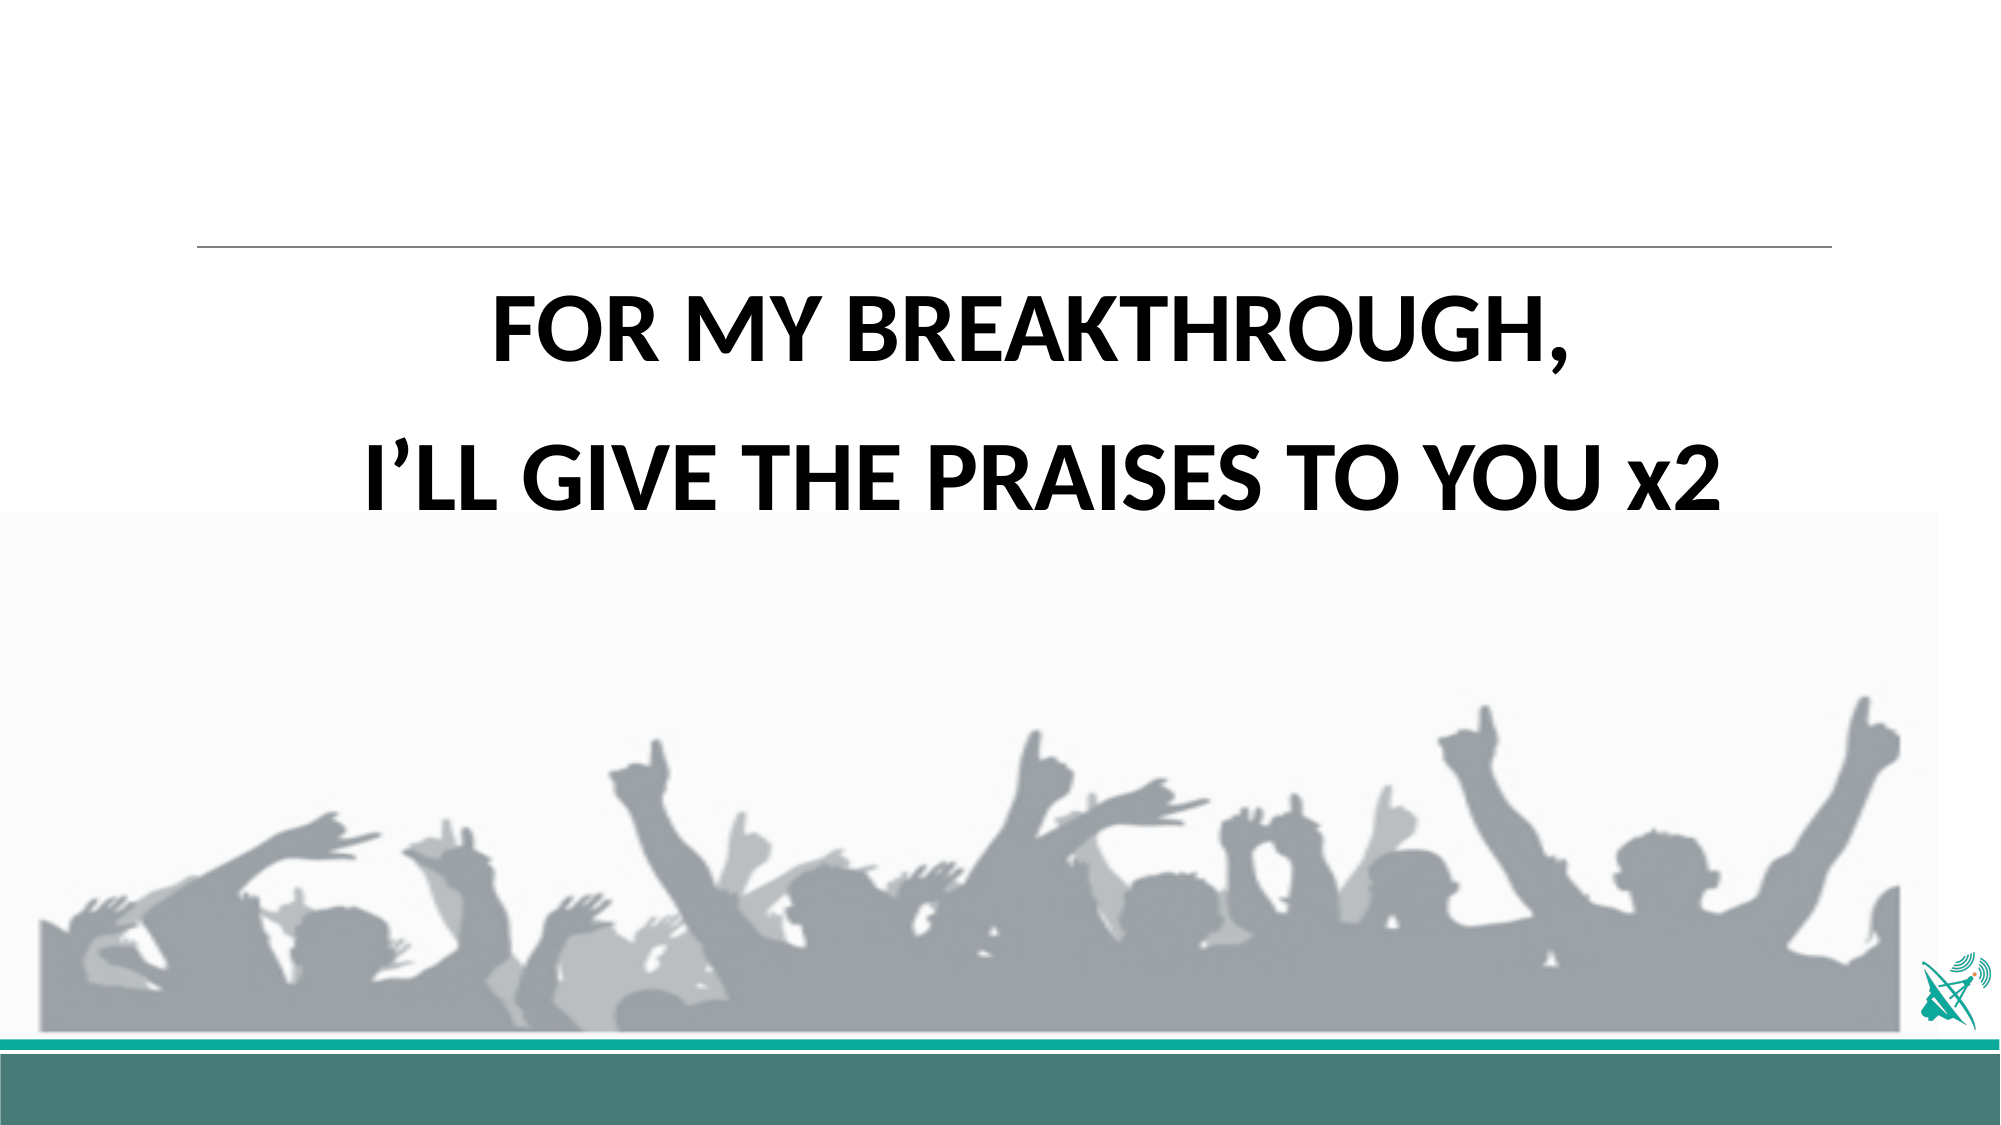

FOR MY BREAKTHROUGH,
I’LL GIVE THE PRAISES TO YOU x2